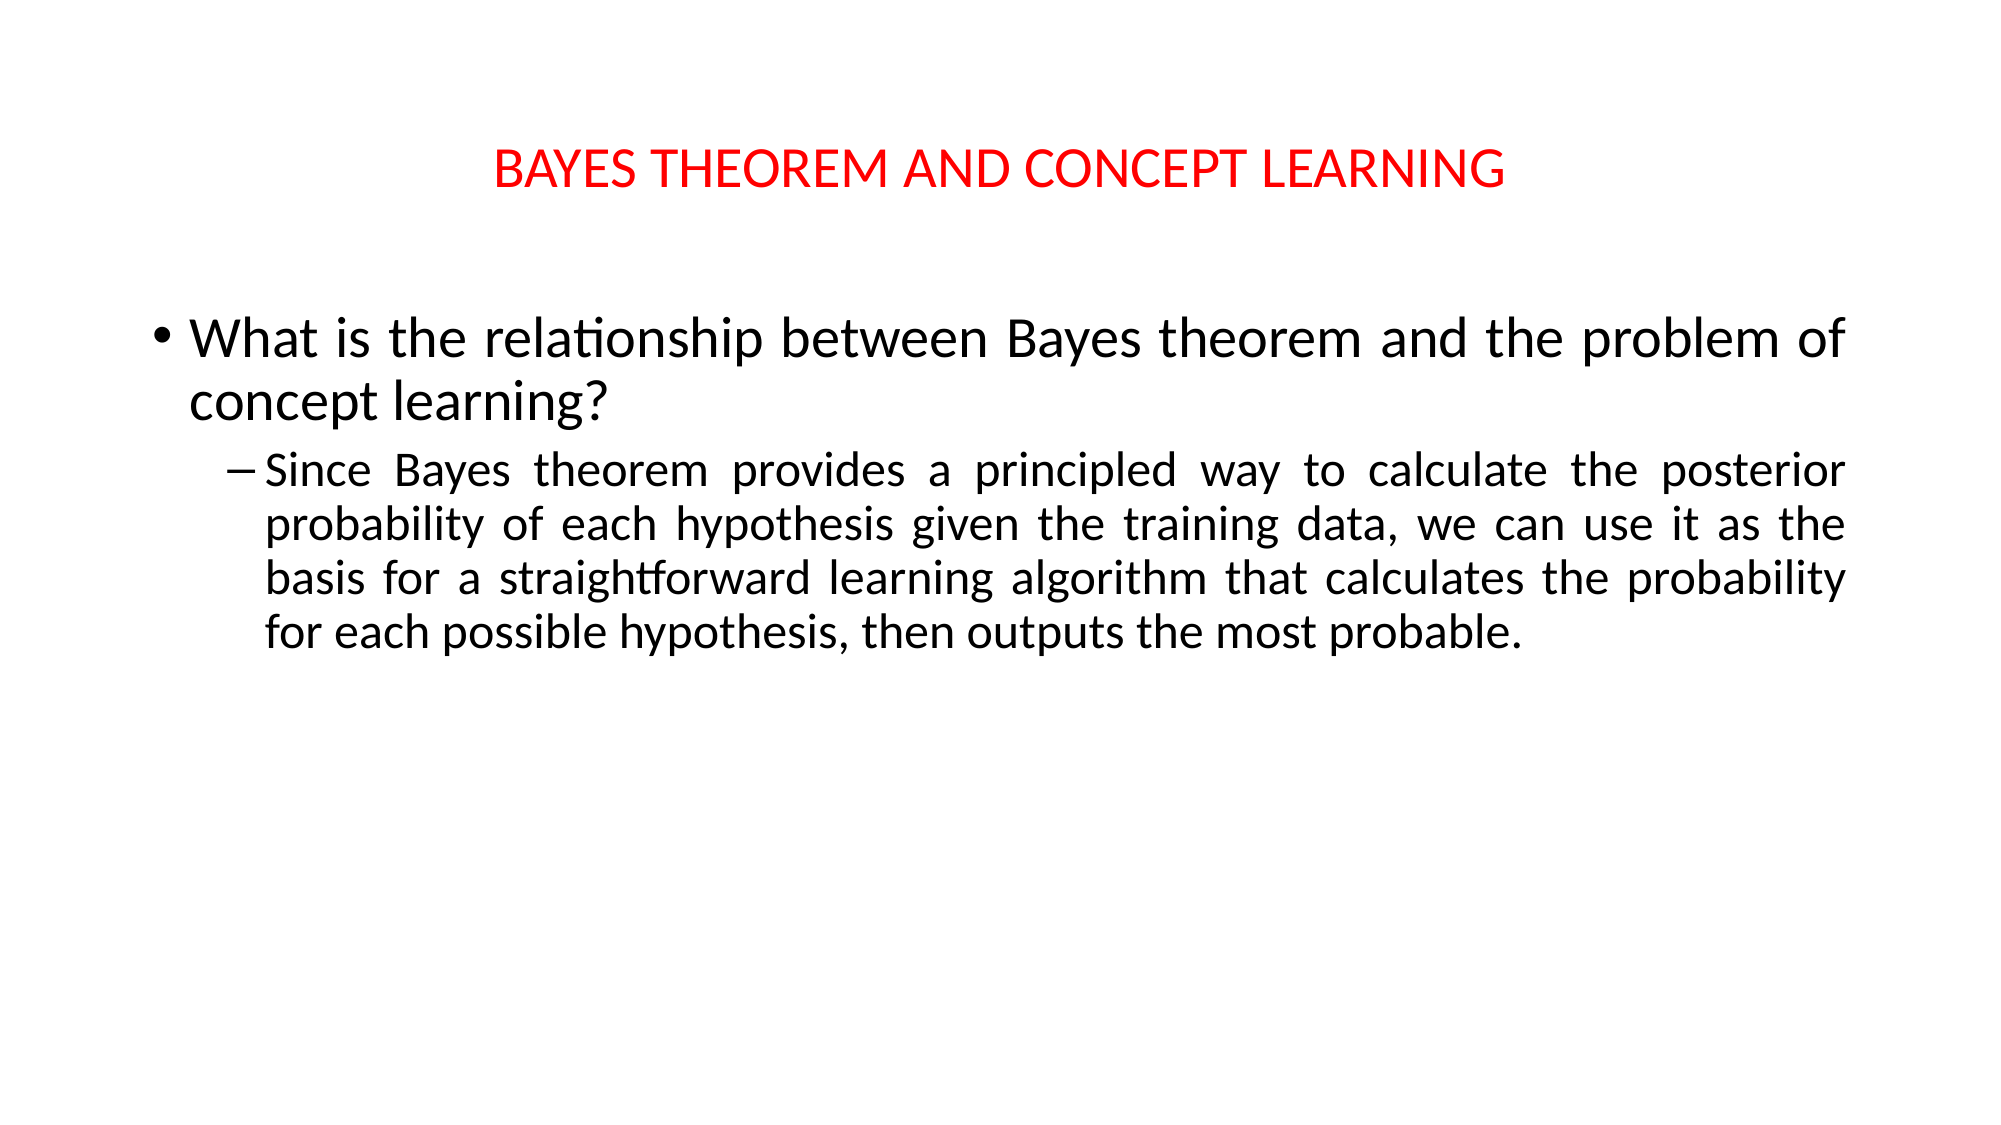

# BAYES THEOREM AND CONCEPT LEARNING
What is the relationship between Bayes theorem and the problem of concept learning?
Since Bayes theorem provides a principled way to calculate the posterior probability of each hypothesis given the training data, we can use it as the basis for a straightforward learning algorithm that calculates the probability for each possible hypothesis, then outputs the most probable.